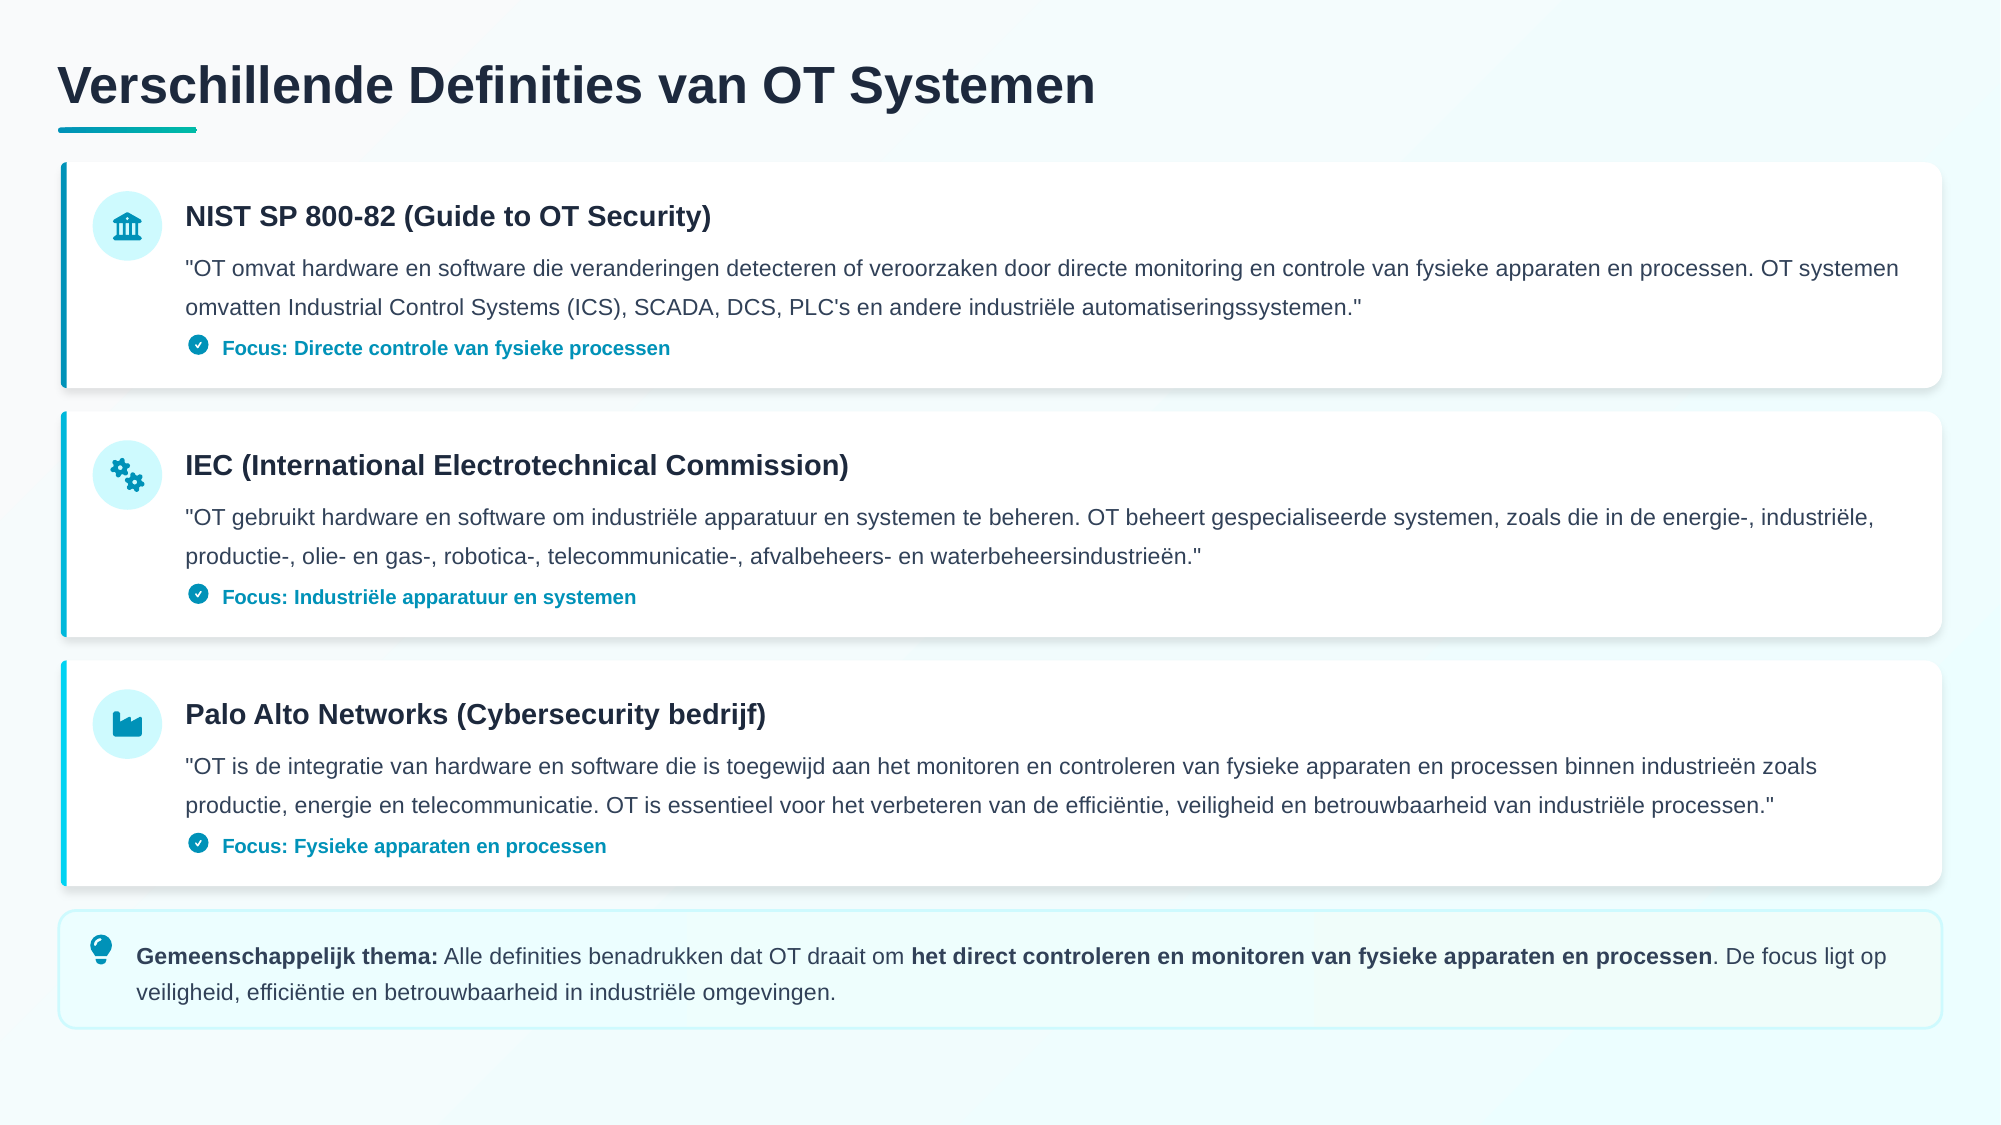

Verschillende Definities van OT Systemen

NIST SP 800-82 (Guide to OT Security)

"OT omvat hardware en software die veranderingen detecteren of veroorzaken door directe monitoring en controle van fysieke apparaten en processen. OT systemen omvatten Industrial Control Systems (ICS), SCADA, DCS, PLC's en andere industriële automatiseringssystemen."
Focus: Directe controle van fysieke processen

IEC (International Electrotechnical Commission)

"OT gebruikt hardware en software om industriële apparatuur en systemen te beheren. OT beheert gespecialiseerde systemen, zoals die in de energie-, industriële, productie-, olie- en gas-, robotica-, telecommunicatie-, afvalbeheers- en waterbeheersindustrieën."
Focus: Industriële apparatuur en systemen

Palo Alto Networks (Cybersecurity bedrijf)

"OT is de integratie van hardware en software die is toegewijd aan het monitoren en controleren van fysieke apparaten en processen binnen industrieën zoals productie, energie en telecommunicatie. OT is essentieel voor het verbeteren van de efficiëntie, veiligheid en betrouwbaarheid van industriële processen."
Focus: Fysieke apparaten en processen

Gemeenschappelijk thema: Alle definities benadrukken dat OT draait om het direct controleren en monitoren van fysieke apparaten en processen. De focus ligt op veiligheid, efficiëntie en betrouwbaarheid in industriële omgevingen.